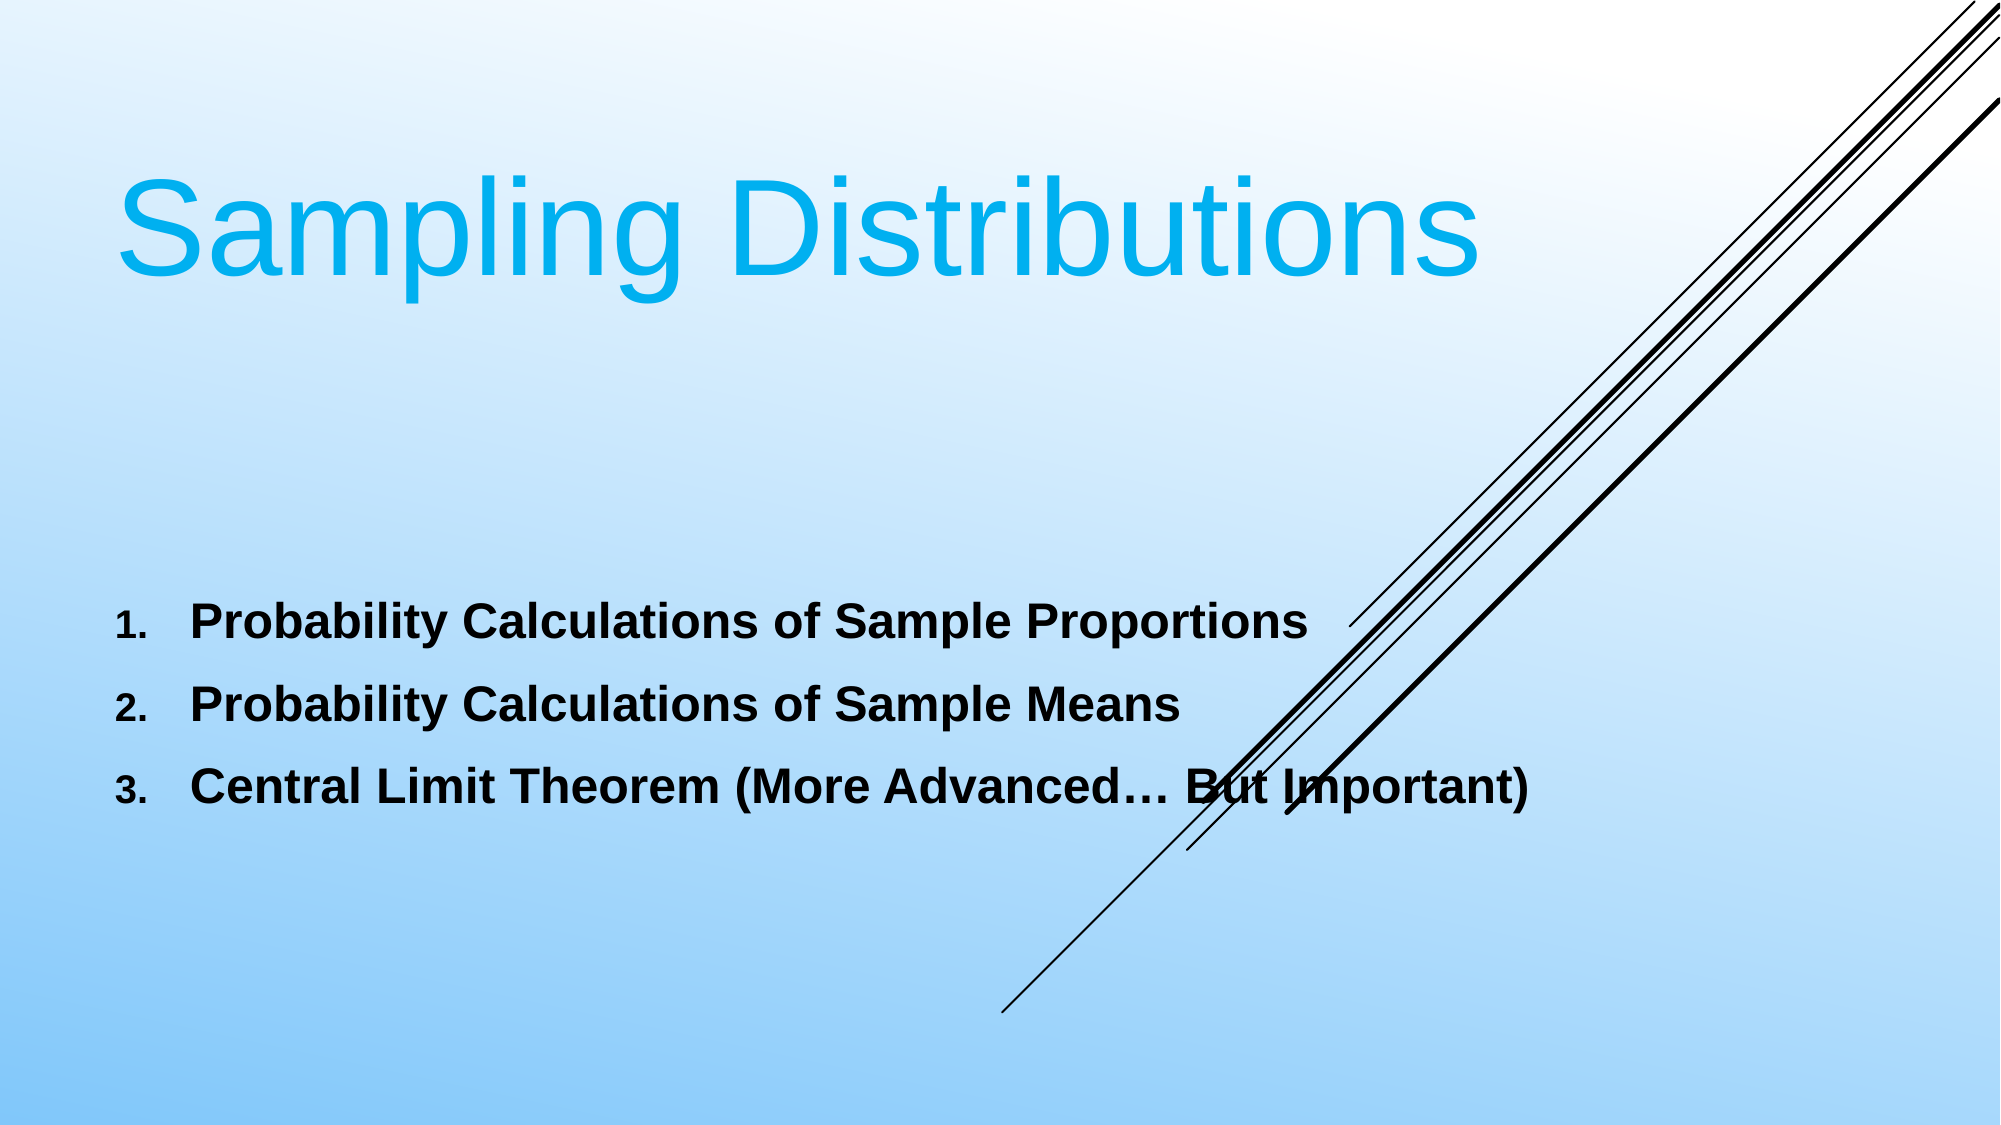

# Sampling Distributions
Probability Calculations of Sample Proportions
Probability Calculations of Sample Means
Central Limit Theorem (More Advanced… But Important)